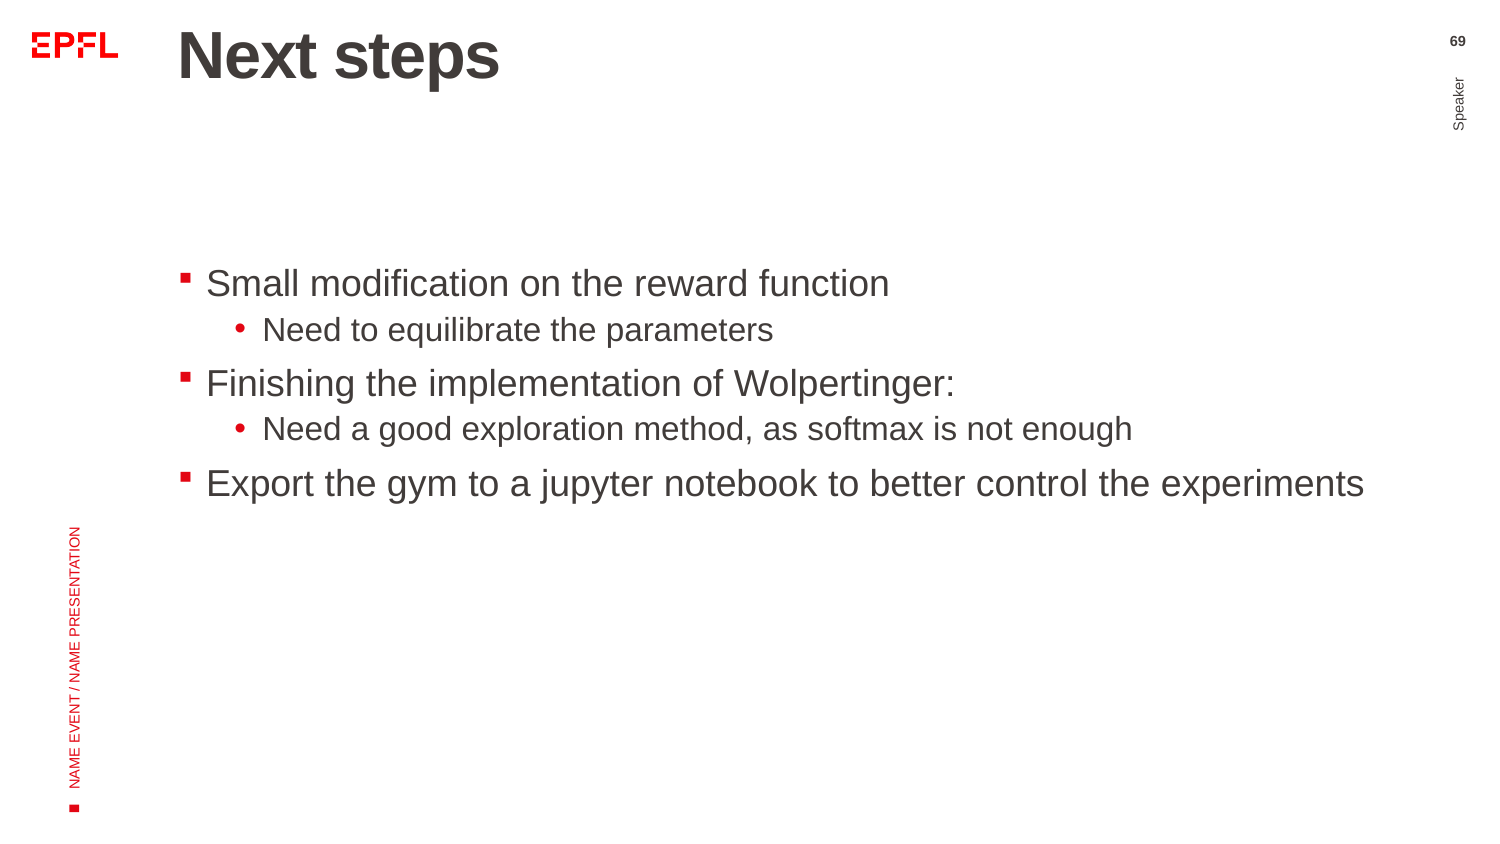

# Next steps
69
Small modification on the reward function
Need to equilibrate the parameters
Finishing the implementation of Wolpertinger:
Need a good exploration method, as softmax is not enough
Export the gym to a jupyter notebook to better control the experiments

Speaker
NAME EVENT / NAME PRESENTATION